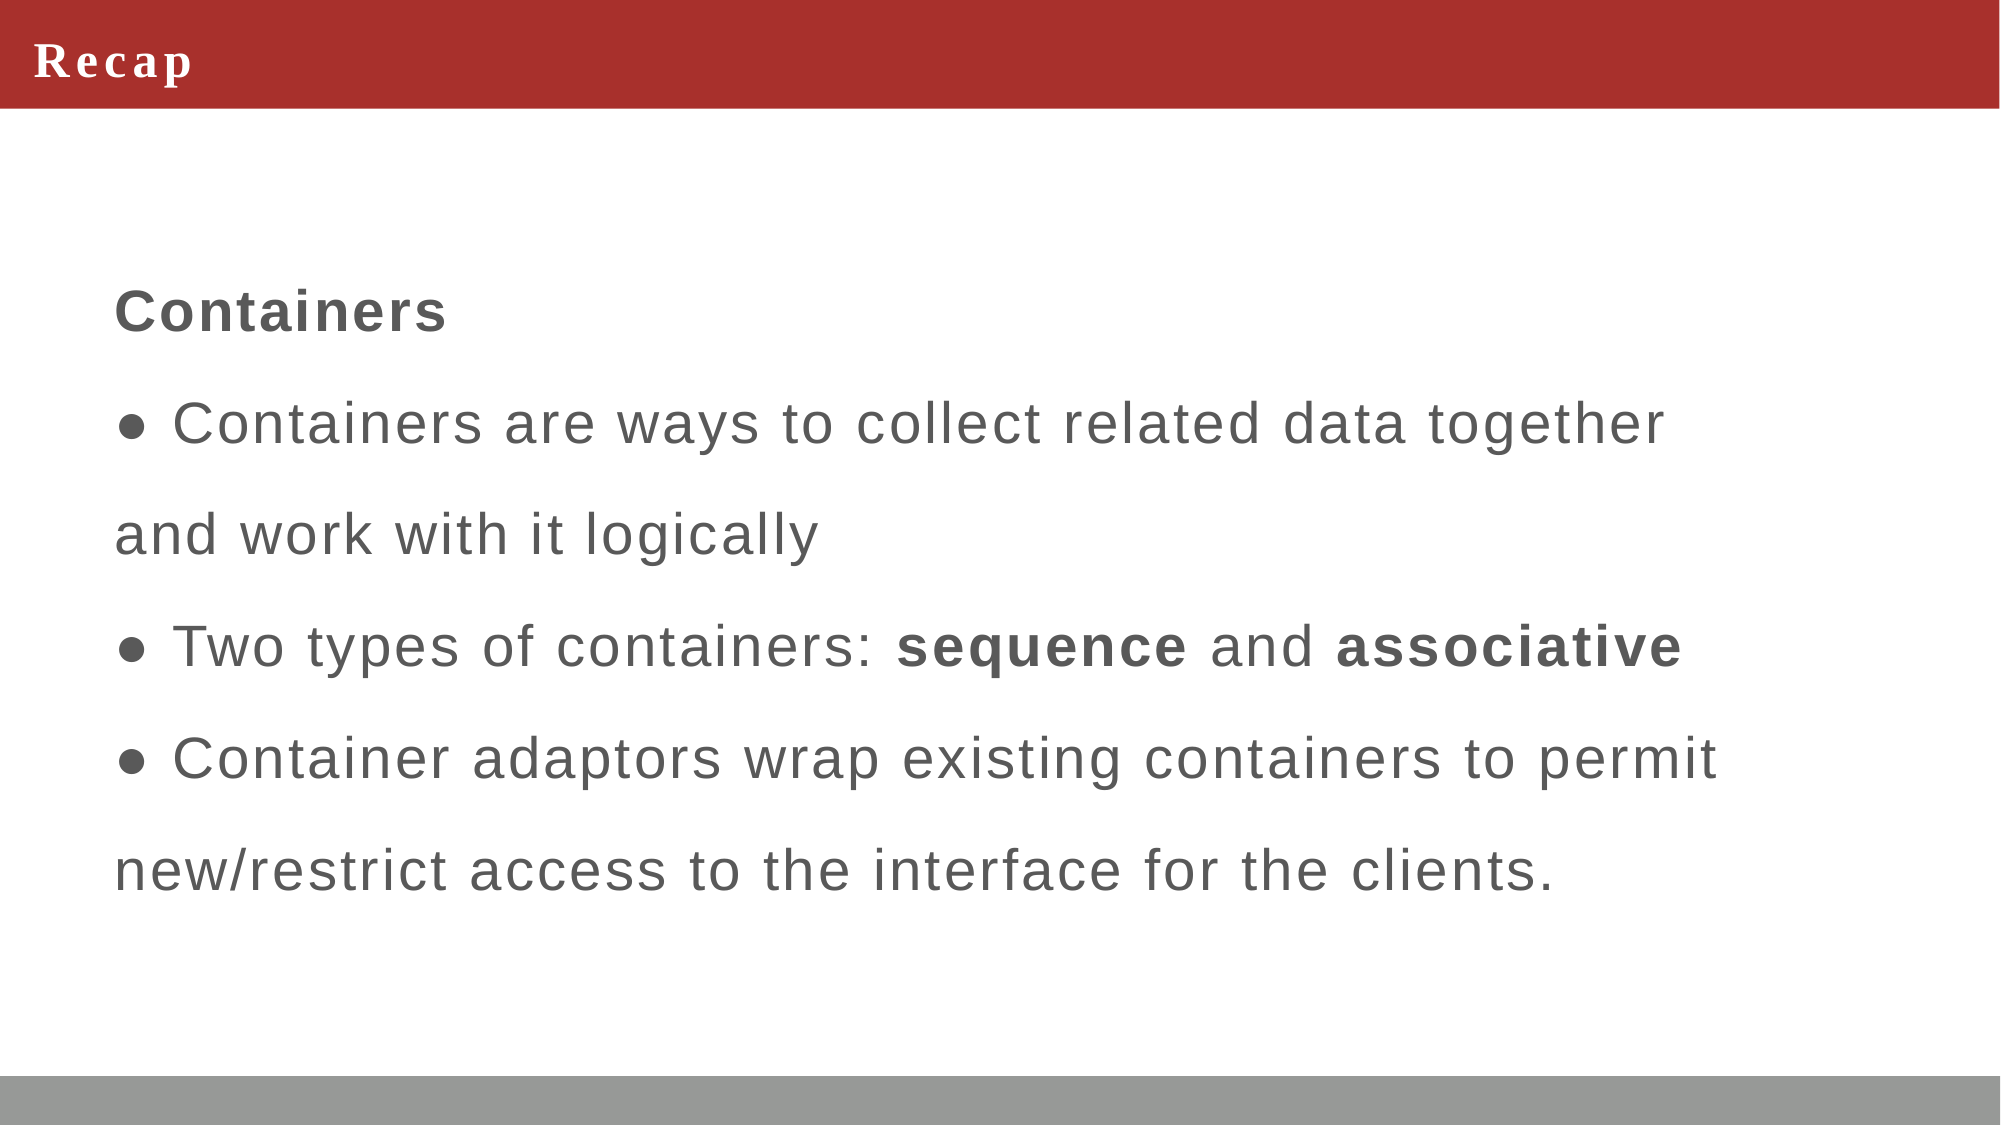

# Recap
Containers
● Containers are ways to collect related data together
and work with it logically
● Two types of containers: sequence and associative
● Container adaptors wrap existing containers to permit
new/restrict access to the interface for the clients.
2